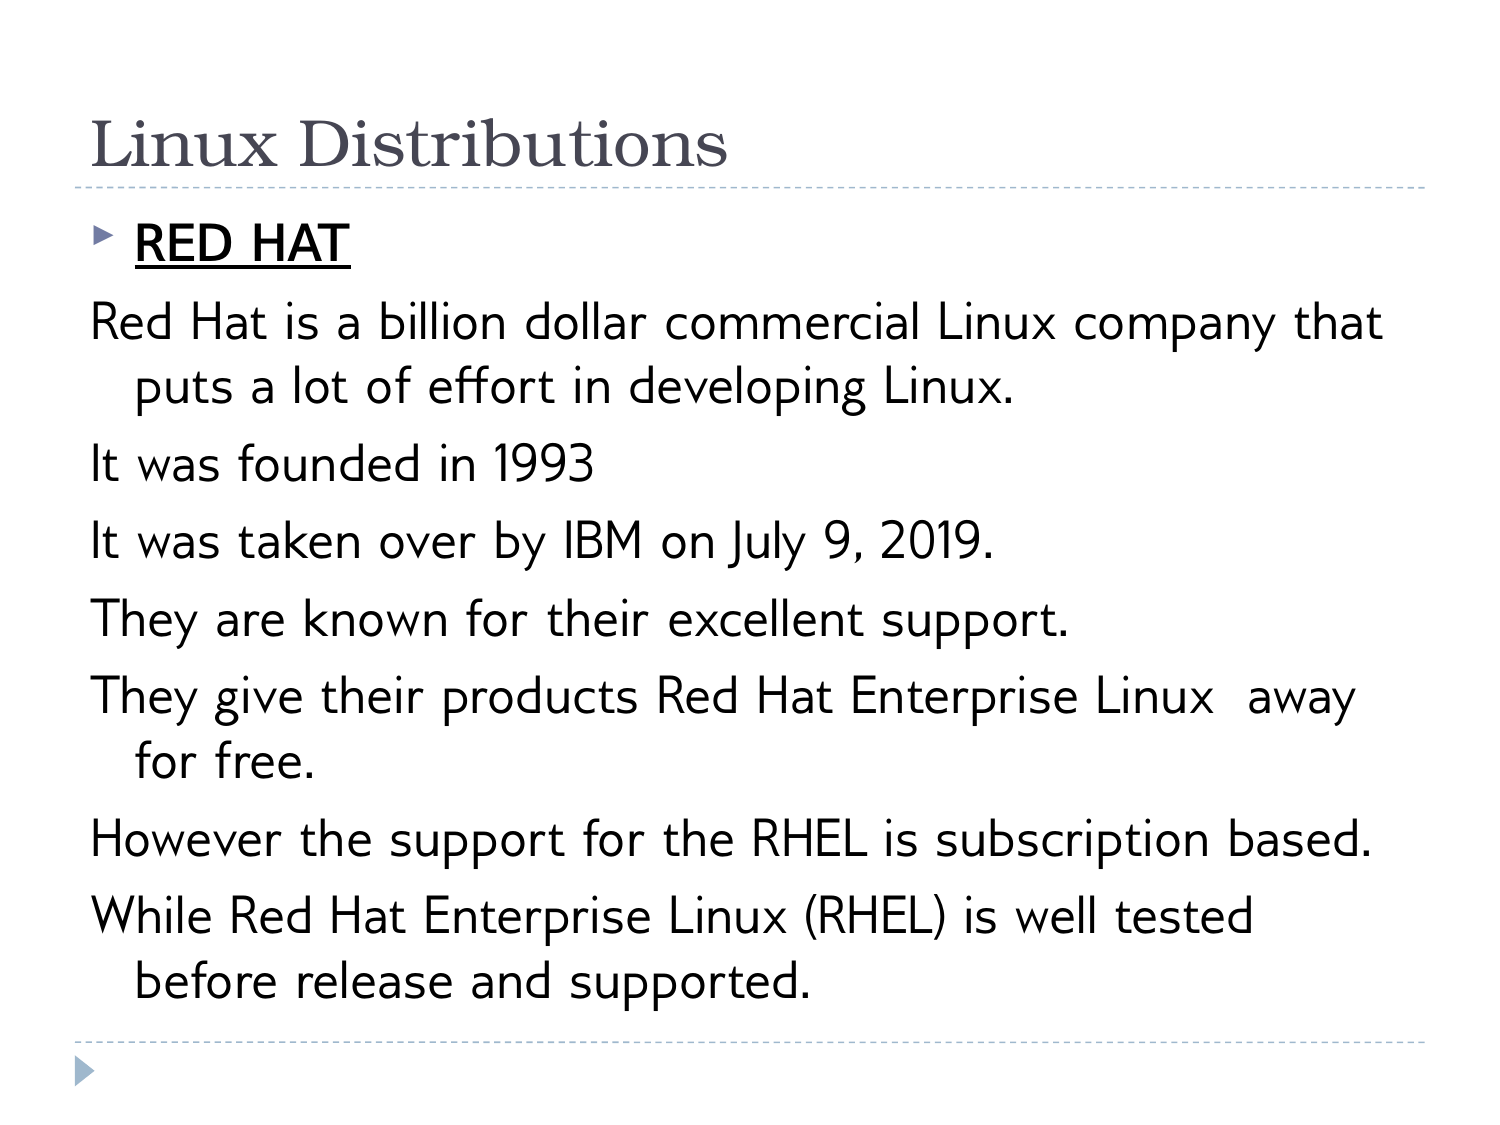

Linux Distributions
RED HAT
Red Hat is a billion dollar commercial Linux company that puts a lot of effort in developing Linux.
It was founded in 1993
It was taken over by IBM on July 9, 2019.
They are known for their excellent support.
They give their products Red Hat Enterprise Linux  away for free.
However the support for the RHEL is subscription based.
While Red Hat Enterprise Linux (RHEL) is well tested before release and supported.